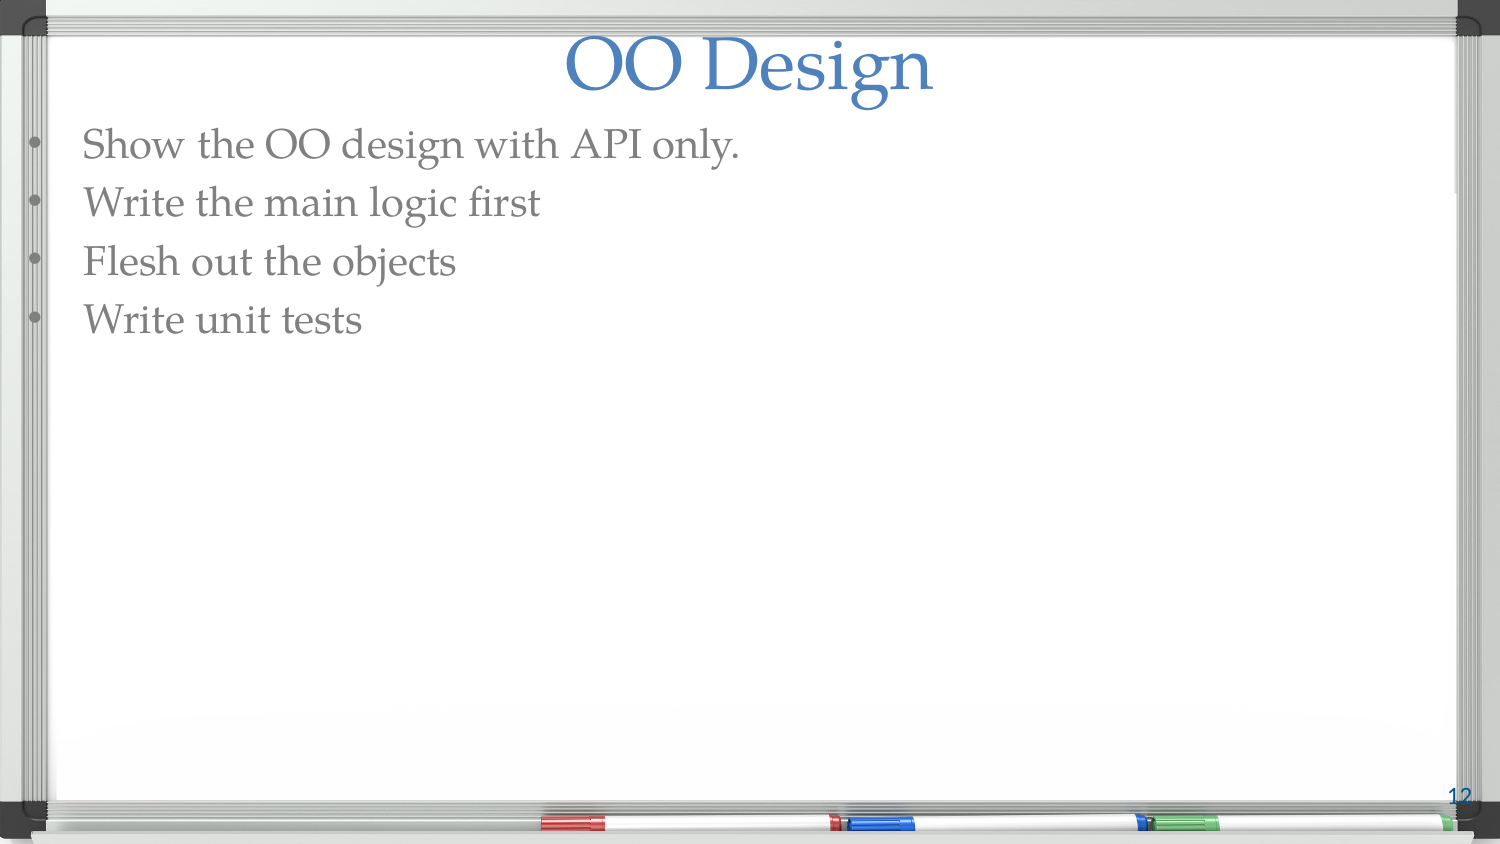

# OO Design
Show the OO design with API only.
Write the main logic first
Flesh out the objects
Write unit tests
12